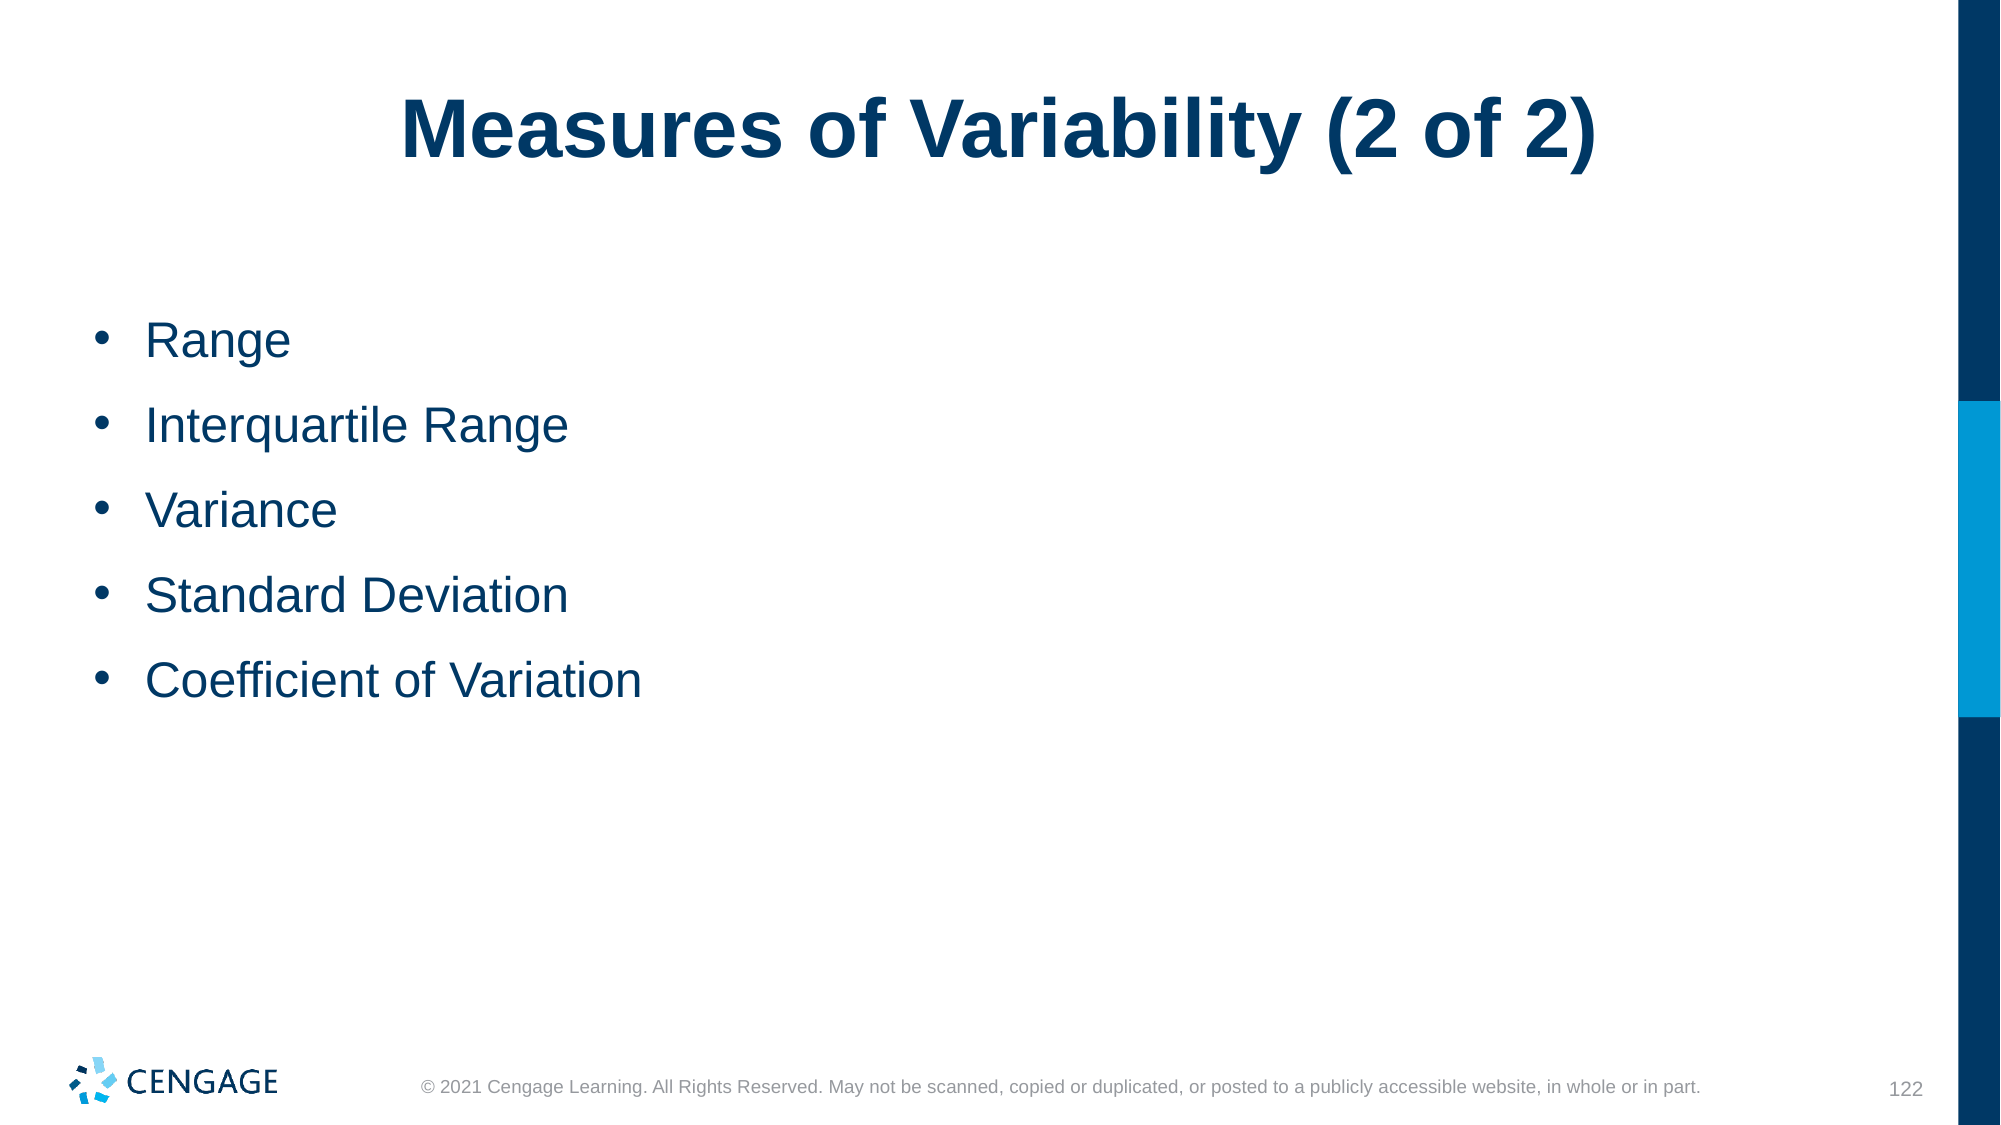

# Measures of Variability (2 of 2)
 Range
 Interquartile Range
 Variance
 Standard Deviation
 Coefficient of Variation